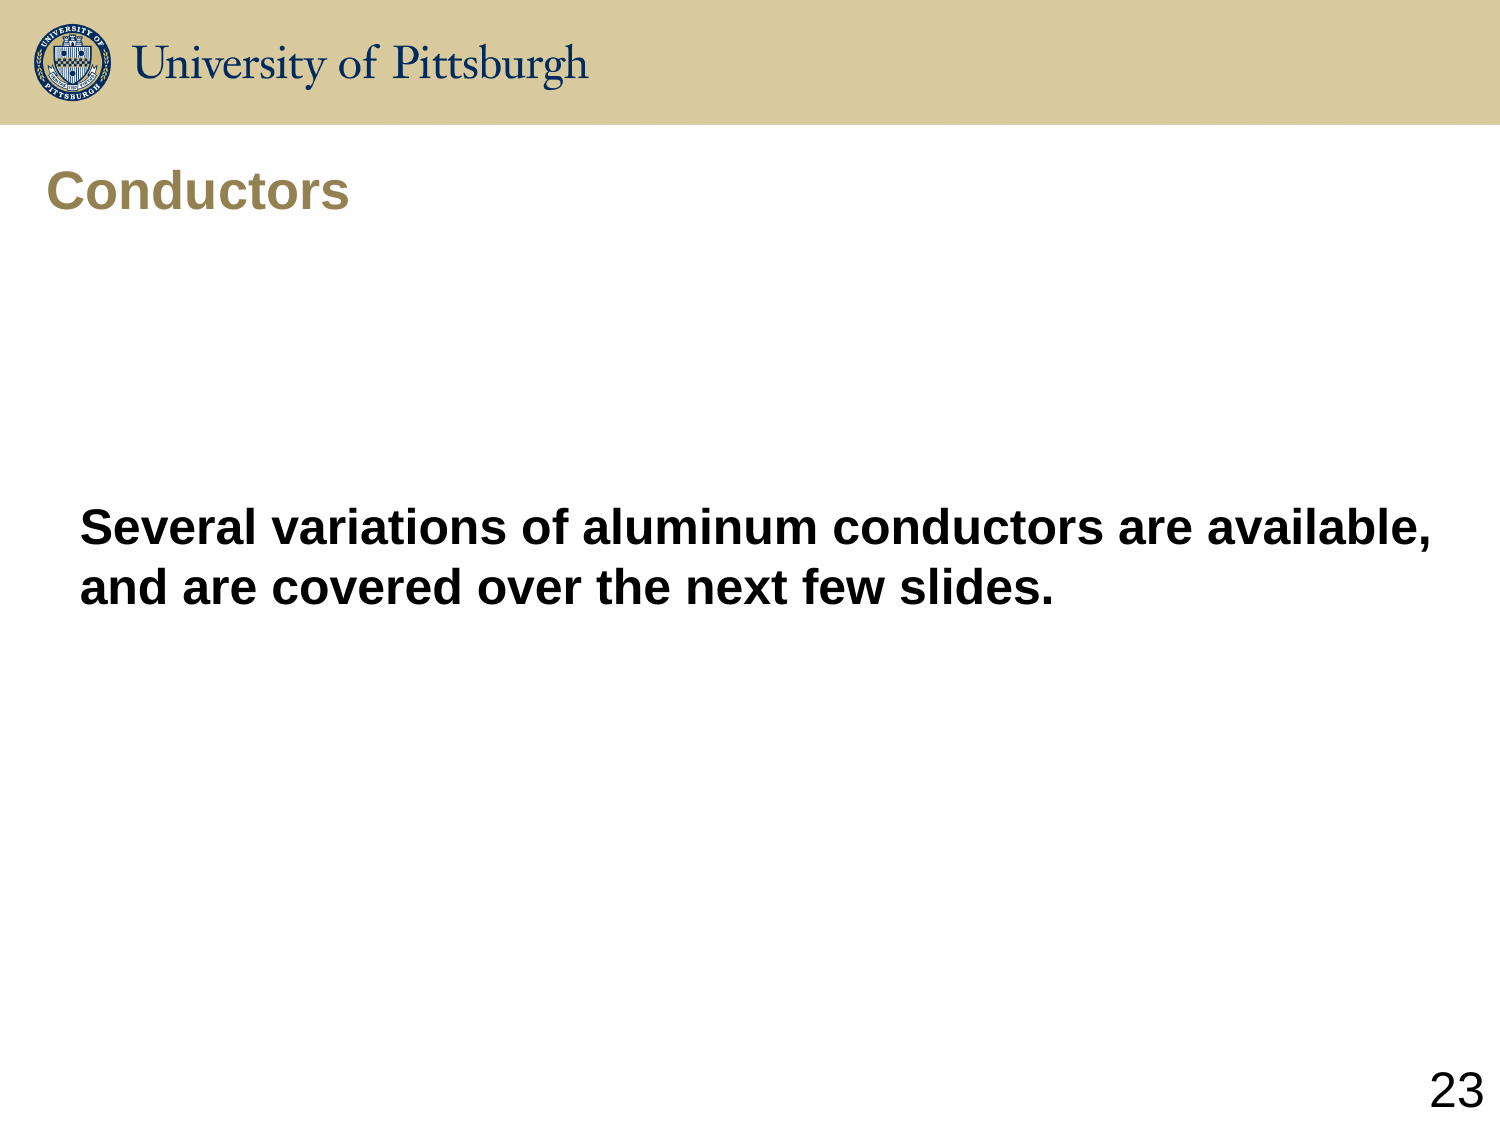

Conductors
Several variations of aluminum conductors are available, and are covered over the next few slides.
23